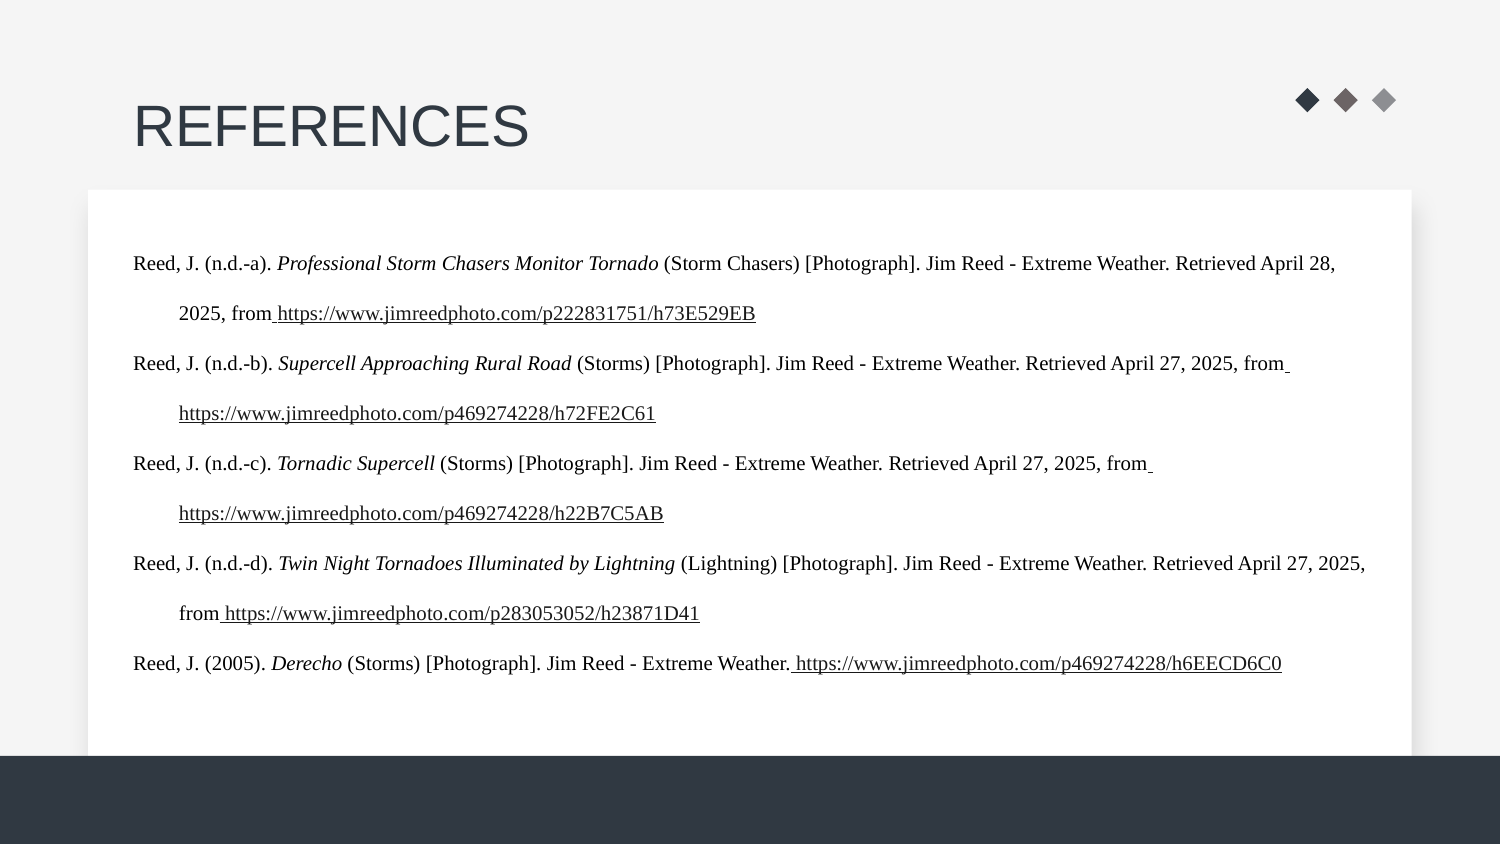

# REFERENCES

Reed, J. (n.d.-a). Professional Storm Chasers Monitor Tornado (Storm Chasers) [Photograph]. Jim Reed - Extreme Weather. Retrieved April 28, 2025, from https://www.jimreedphoto.com/p222831751/h73E529EB
Reed, J. (n.d.-b). Supercell Approaching Rural Road (Storms) [Photograph]. Jim Reed - Extreme Weather. Retrieved April 27, 2025, from https://www.jimreedphoto.com/p469274228/h72FE2C61
Reed, J. (n.d.-c). Tornadic Supercell (Storms) [Photograph]. Jim Reed - Extreme Weather. Retrieved April 27, 2025, from https://www.jimreedphoto.com/p469274228/h22B7C5AB
Reed, J. (n.d.-d). Twin Night Tornadoes Illuminated by Lightning (Lightning) [Photograph]. Jim Reed - Extreme Weather. Retrieved April 27, 2025, from https://www.jimreedphoto.com/p283053052/h23871D41
Reed, J. (2005). Derecho (Storms) [Photograph]. Jim Reed - Extreme Weather. https://www.jimreedphoto.com/p469274228/h6EECD6C0